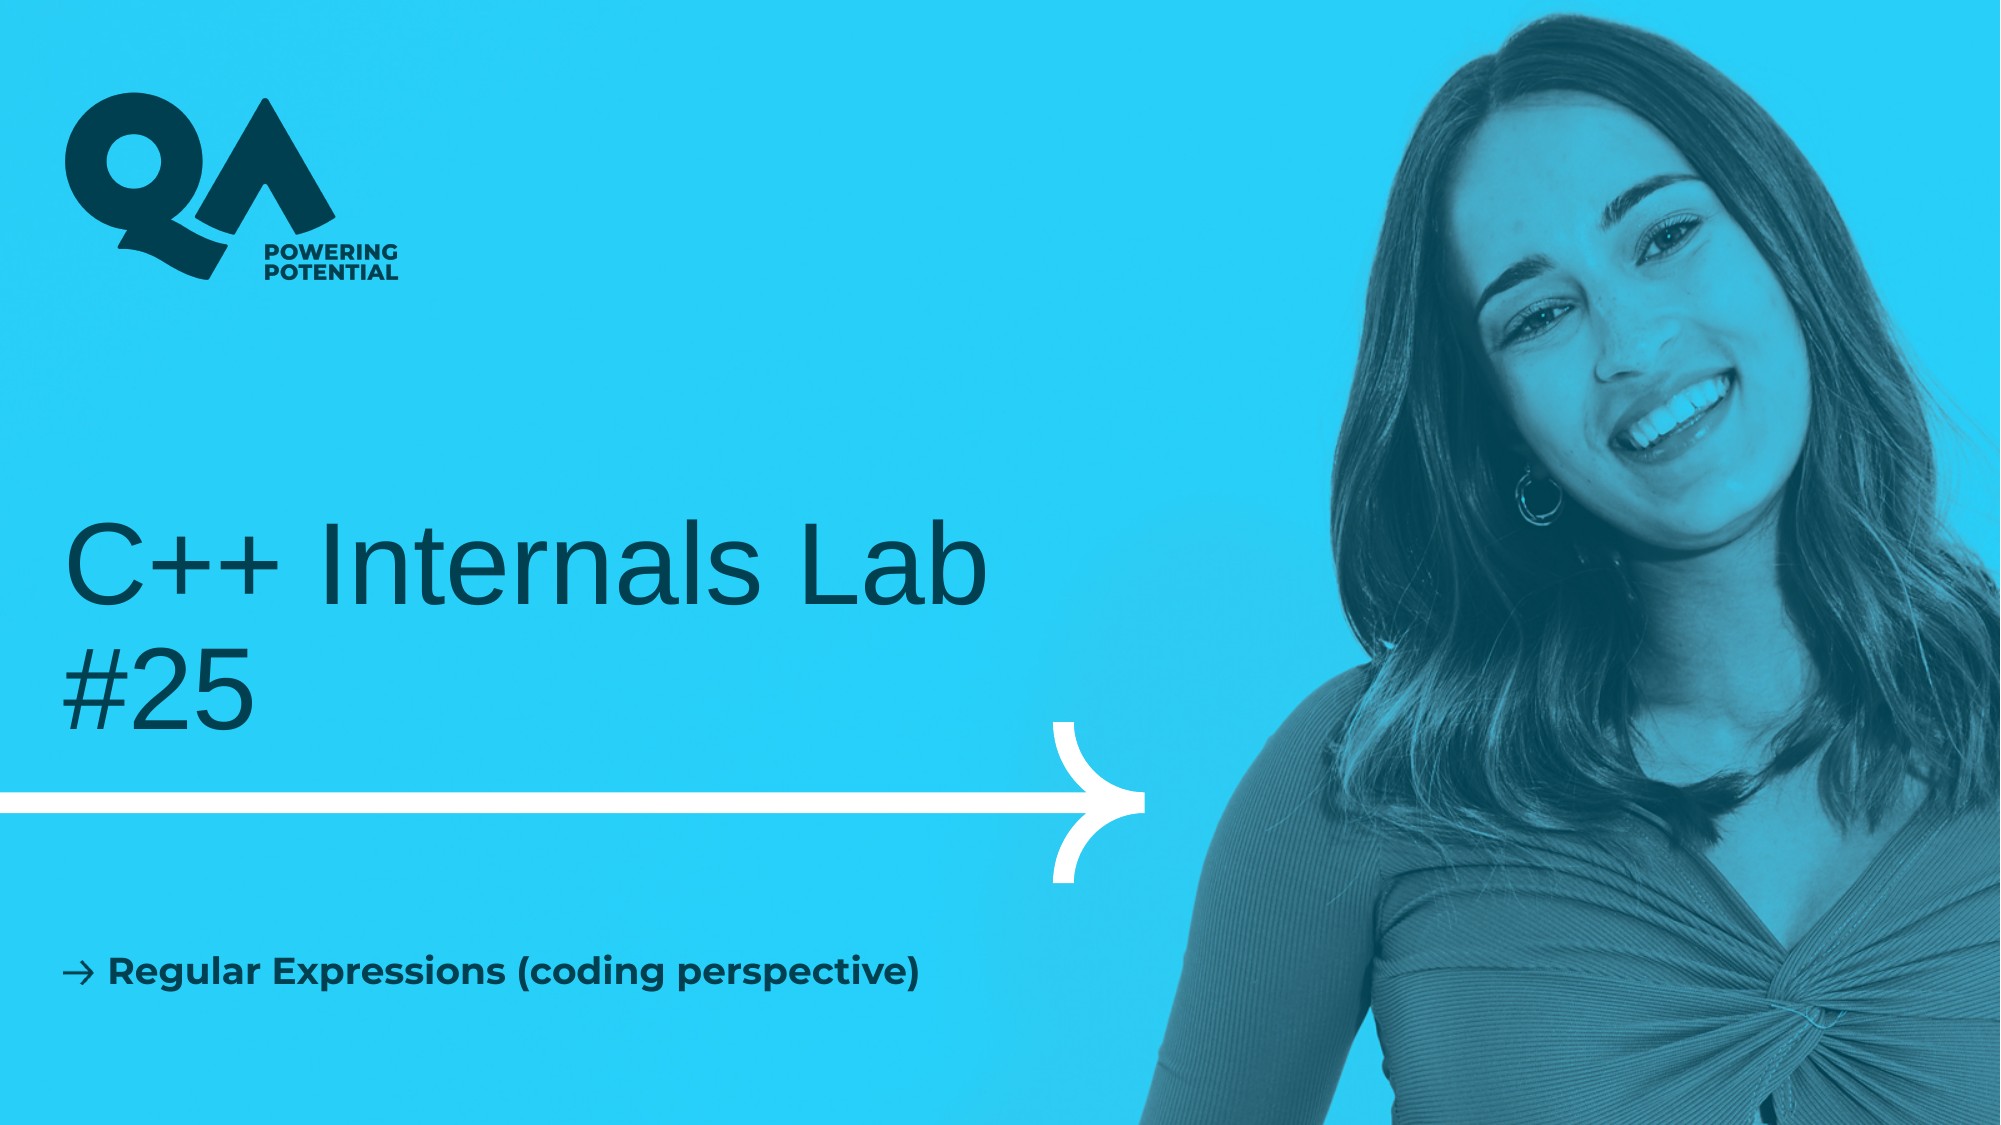

# C++ Internals Lab #25
Regular Expressions (coding perspective)